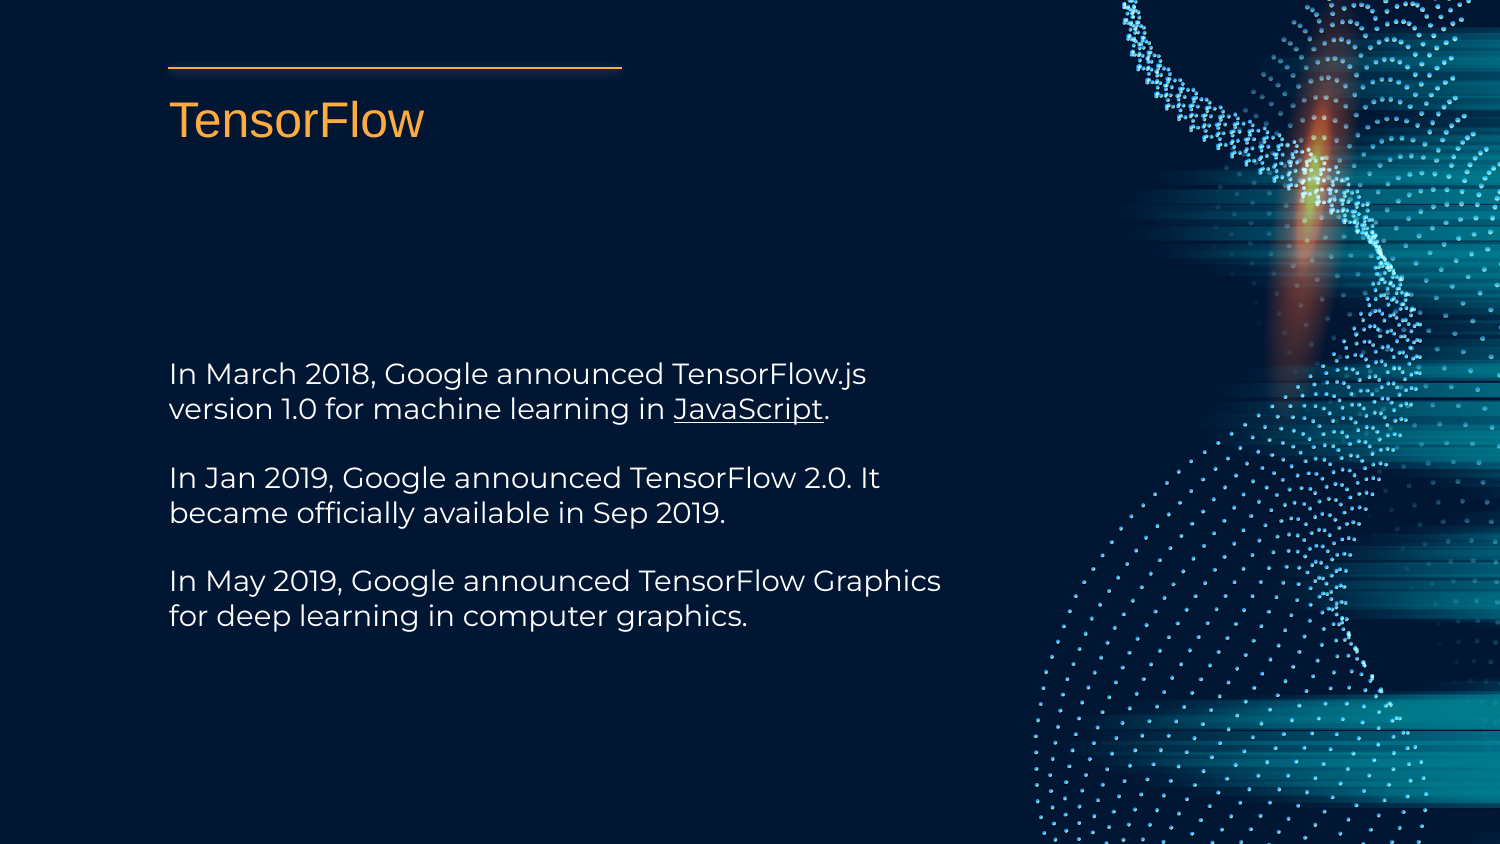

# TensorFlow

In March 2018, Google announced TensorFlow.js version 1.0 for machine learning in JavaScript.
In Jan 2019, Google announced TensorFlow 2.0. It became officially available in Sep 2019.
In May 2019, Google announced TensorFlow Graphics for deep learning in computer graphics.